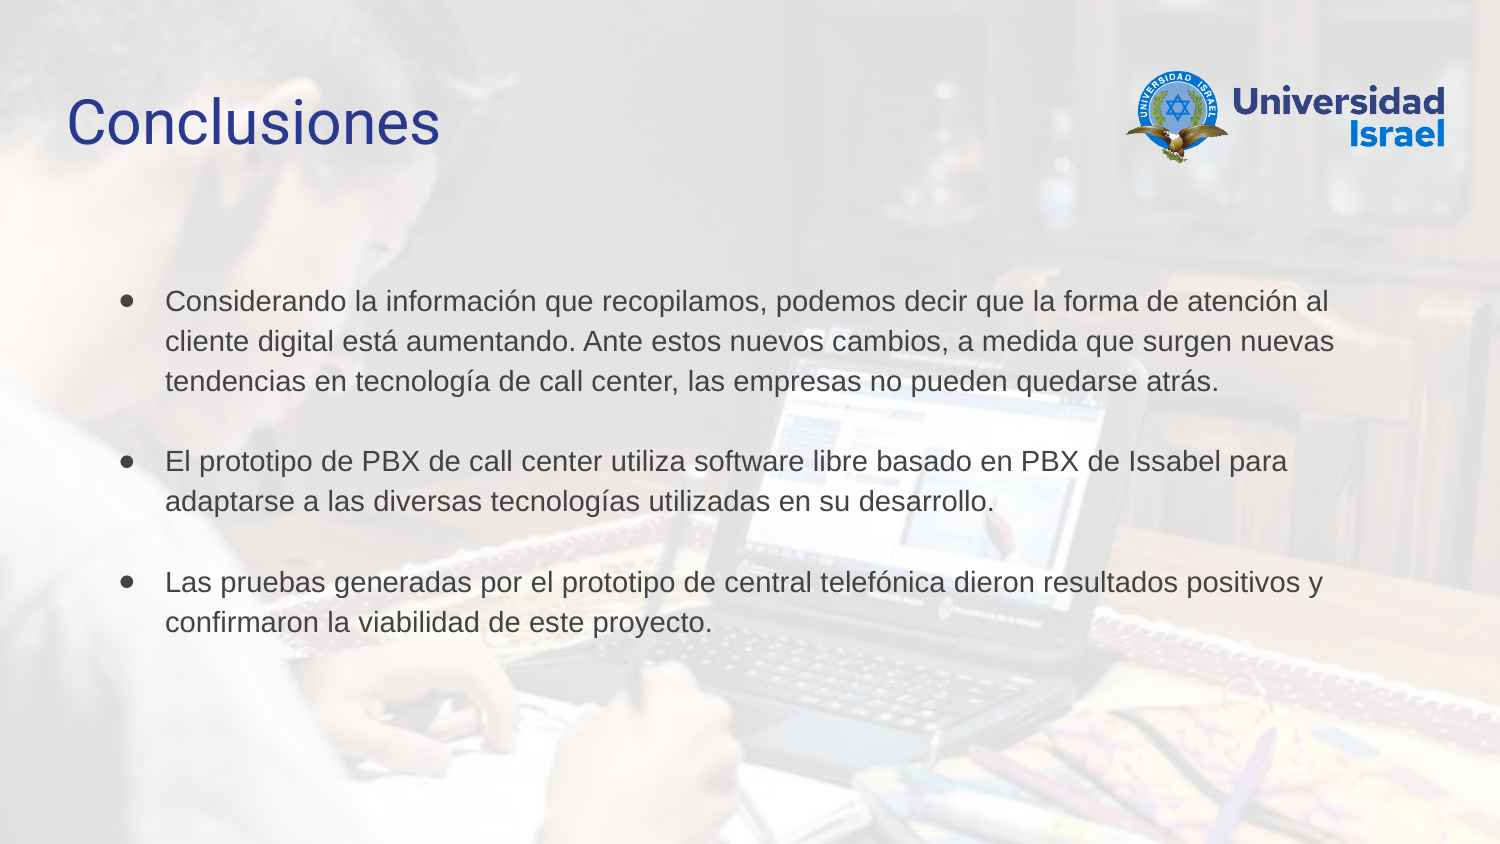

# Conclusiones
Considerando la información que recopilamos, podemos decir que la forma de atención al cliente digital está aumentando. Ante estos nuevos cambios, a medida que surgen nuevas tendencias en tecnología de call center, las empresas no pueden quedarse atrás.

El prototipo de PBX de call center utiliza software libre basado en PBX de Issabel para adaptarse a las diversas tecnologías utilizadas en su desarrollo.

Las pruebas generadas por el prototipo de central telefónica dieron resultados positivos y confirmaron la viabilidad de este proyecto.